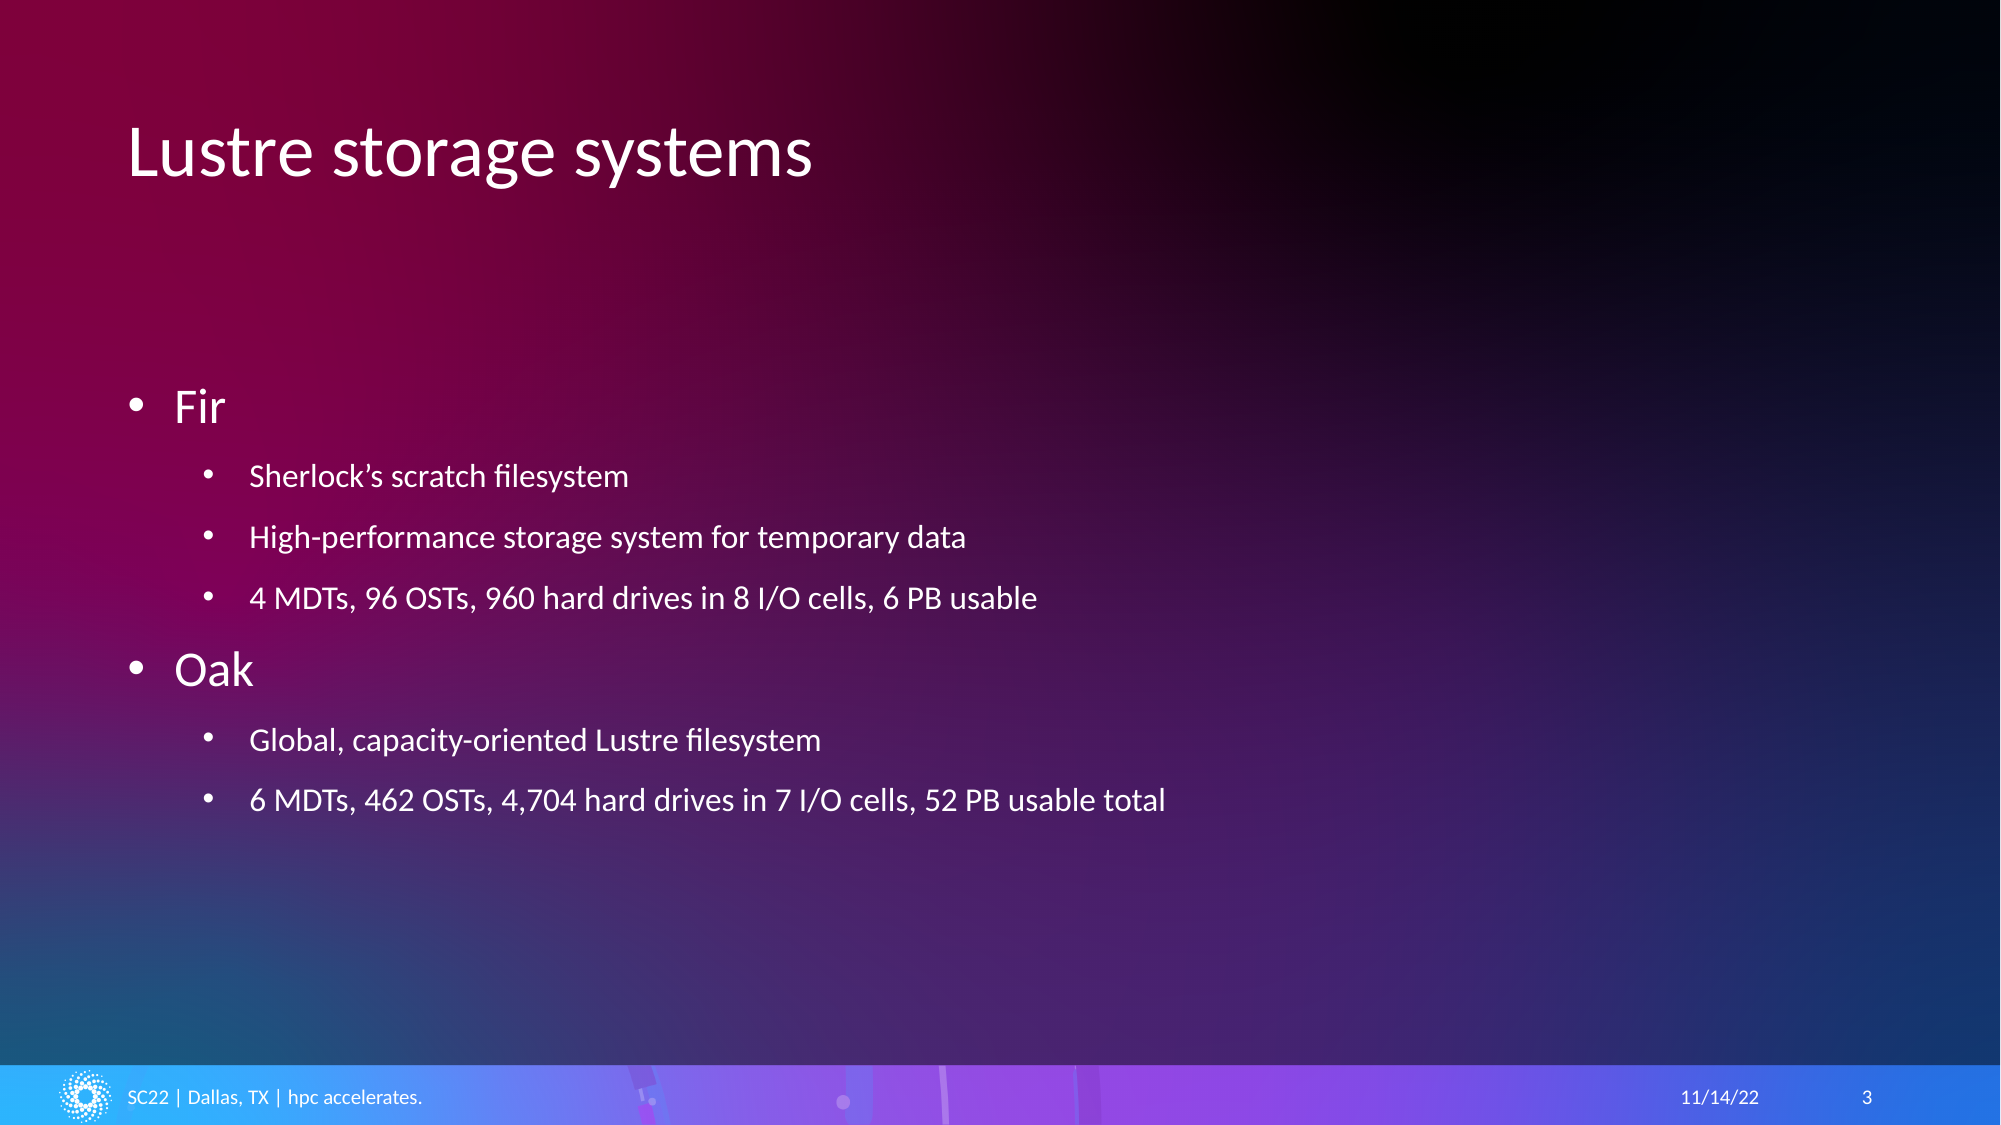

# Lustre storage systems
Fir
Sherlock’s scratch filesystem
High-performance storage system for temporary data
4 MDTs, 96 OSTs, 960 hard drives in 8 I/O cells, 6 PB usable
Oak
Global, capacity-oriented Lustre filesystem
6 MDTs, 462 OSTs, 4,704 hard drives in 7 I/O cells, 52 PB usable total
SC22 | Dallas, TX | hpc accelerates.
11/14/22
3